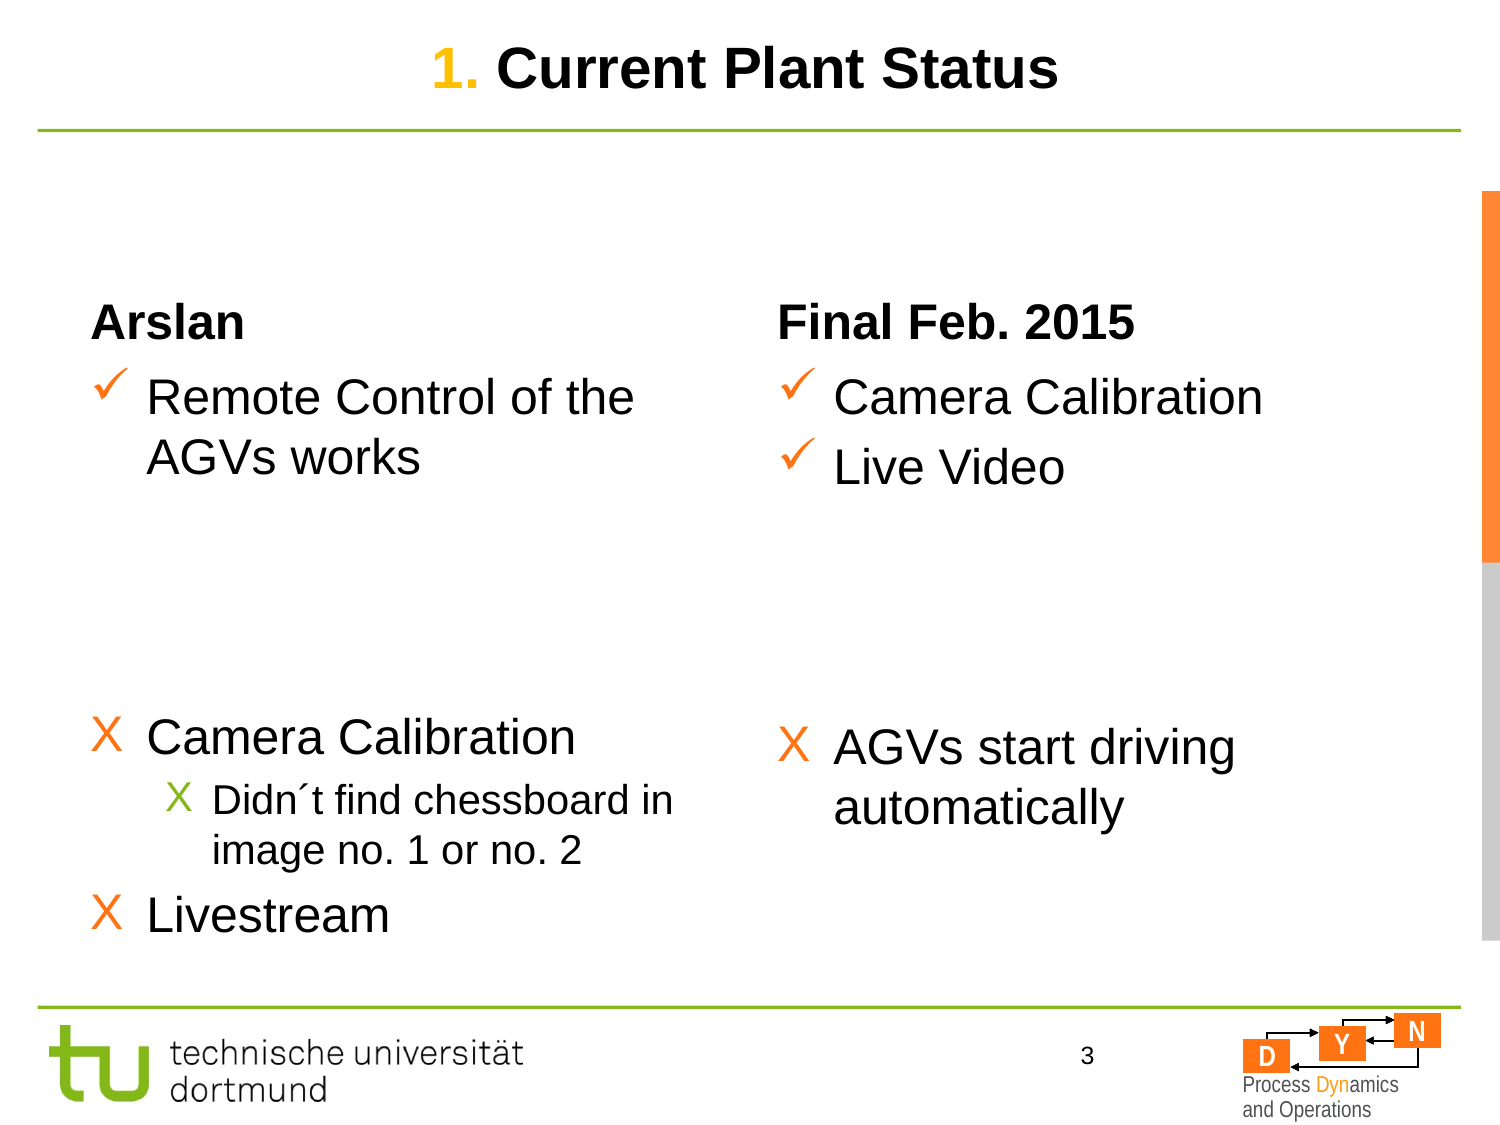

# 1. Current Plant Status
Arslan
Final Feb. 2015
Remote Control of the AGVs works

Camera Calibration
Didn´t find chessboard in image no. 1 or no. 2
Livestream
Camera Calibration
Live Video

AGVs start driving automatically
3